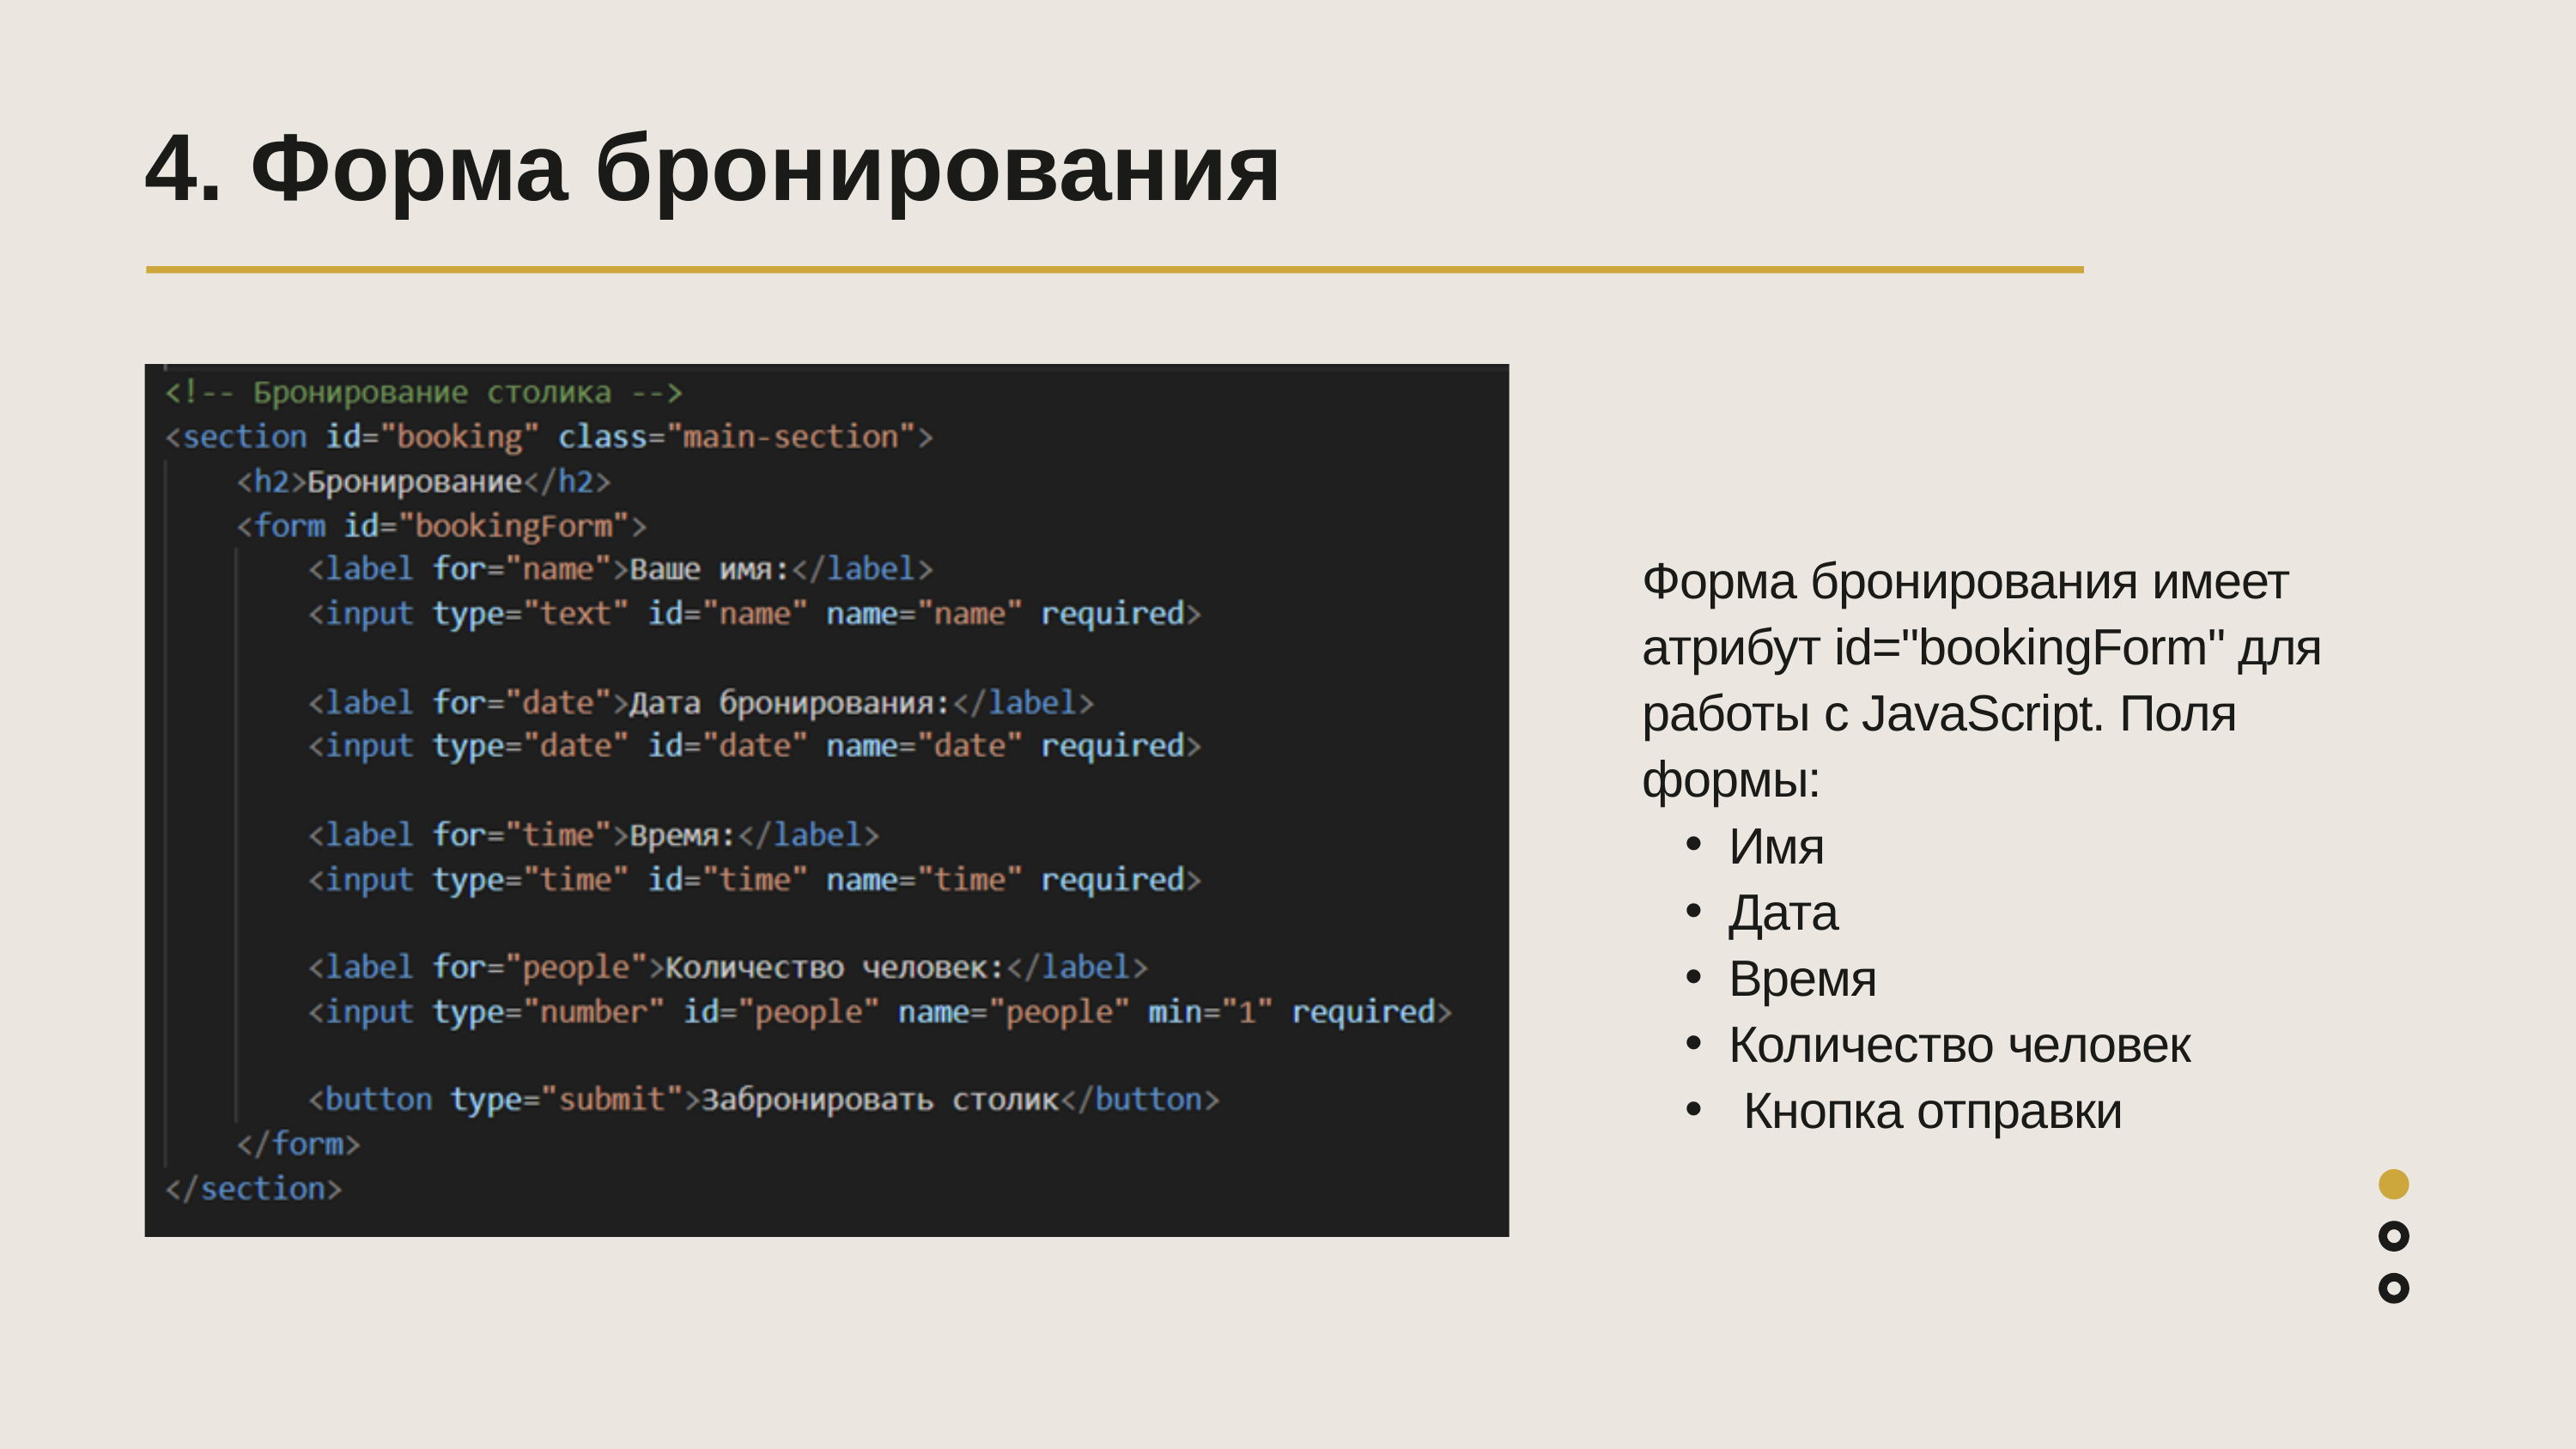

4. Форма бронирования

Форма бронирования имеет атрибут id="bookingForm" для работы с JavaScript. Поля формы:
Имя
Дата
Время
Количество человек
 Кнопка отправки